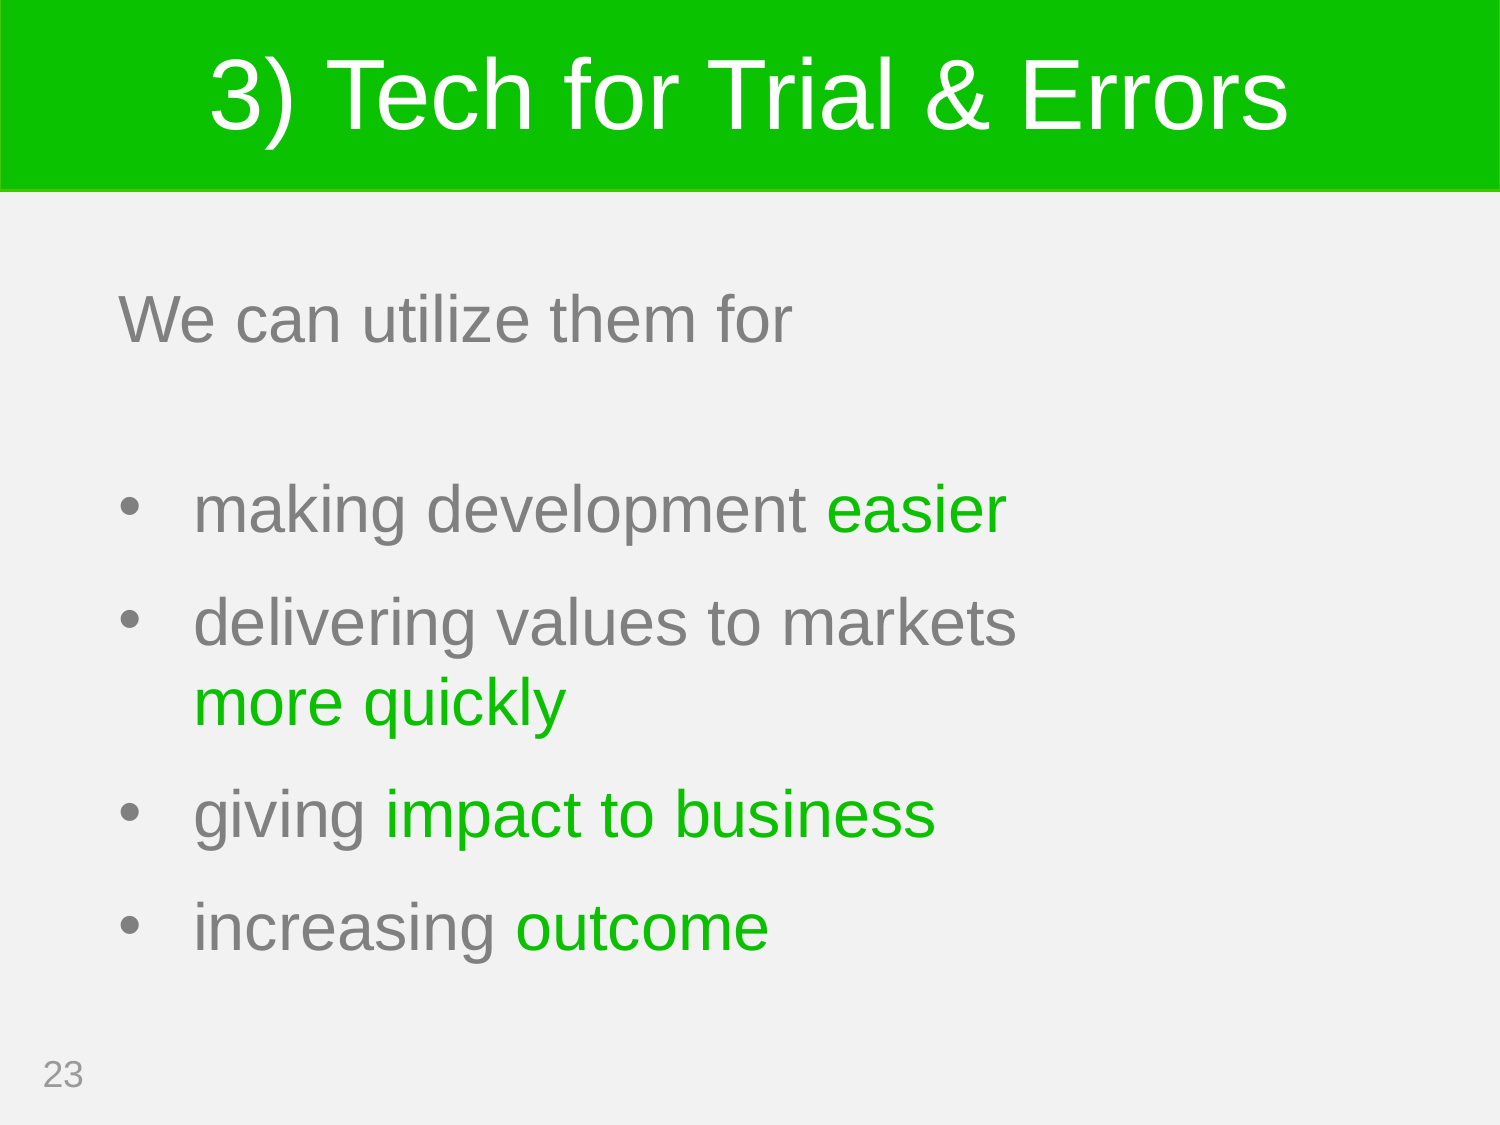

# 3) Tech for Trial & Errors
We can utilize them for

making development easier
delivering values to markets
more quickly
giving impact to business
increasing outcome
23